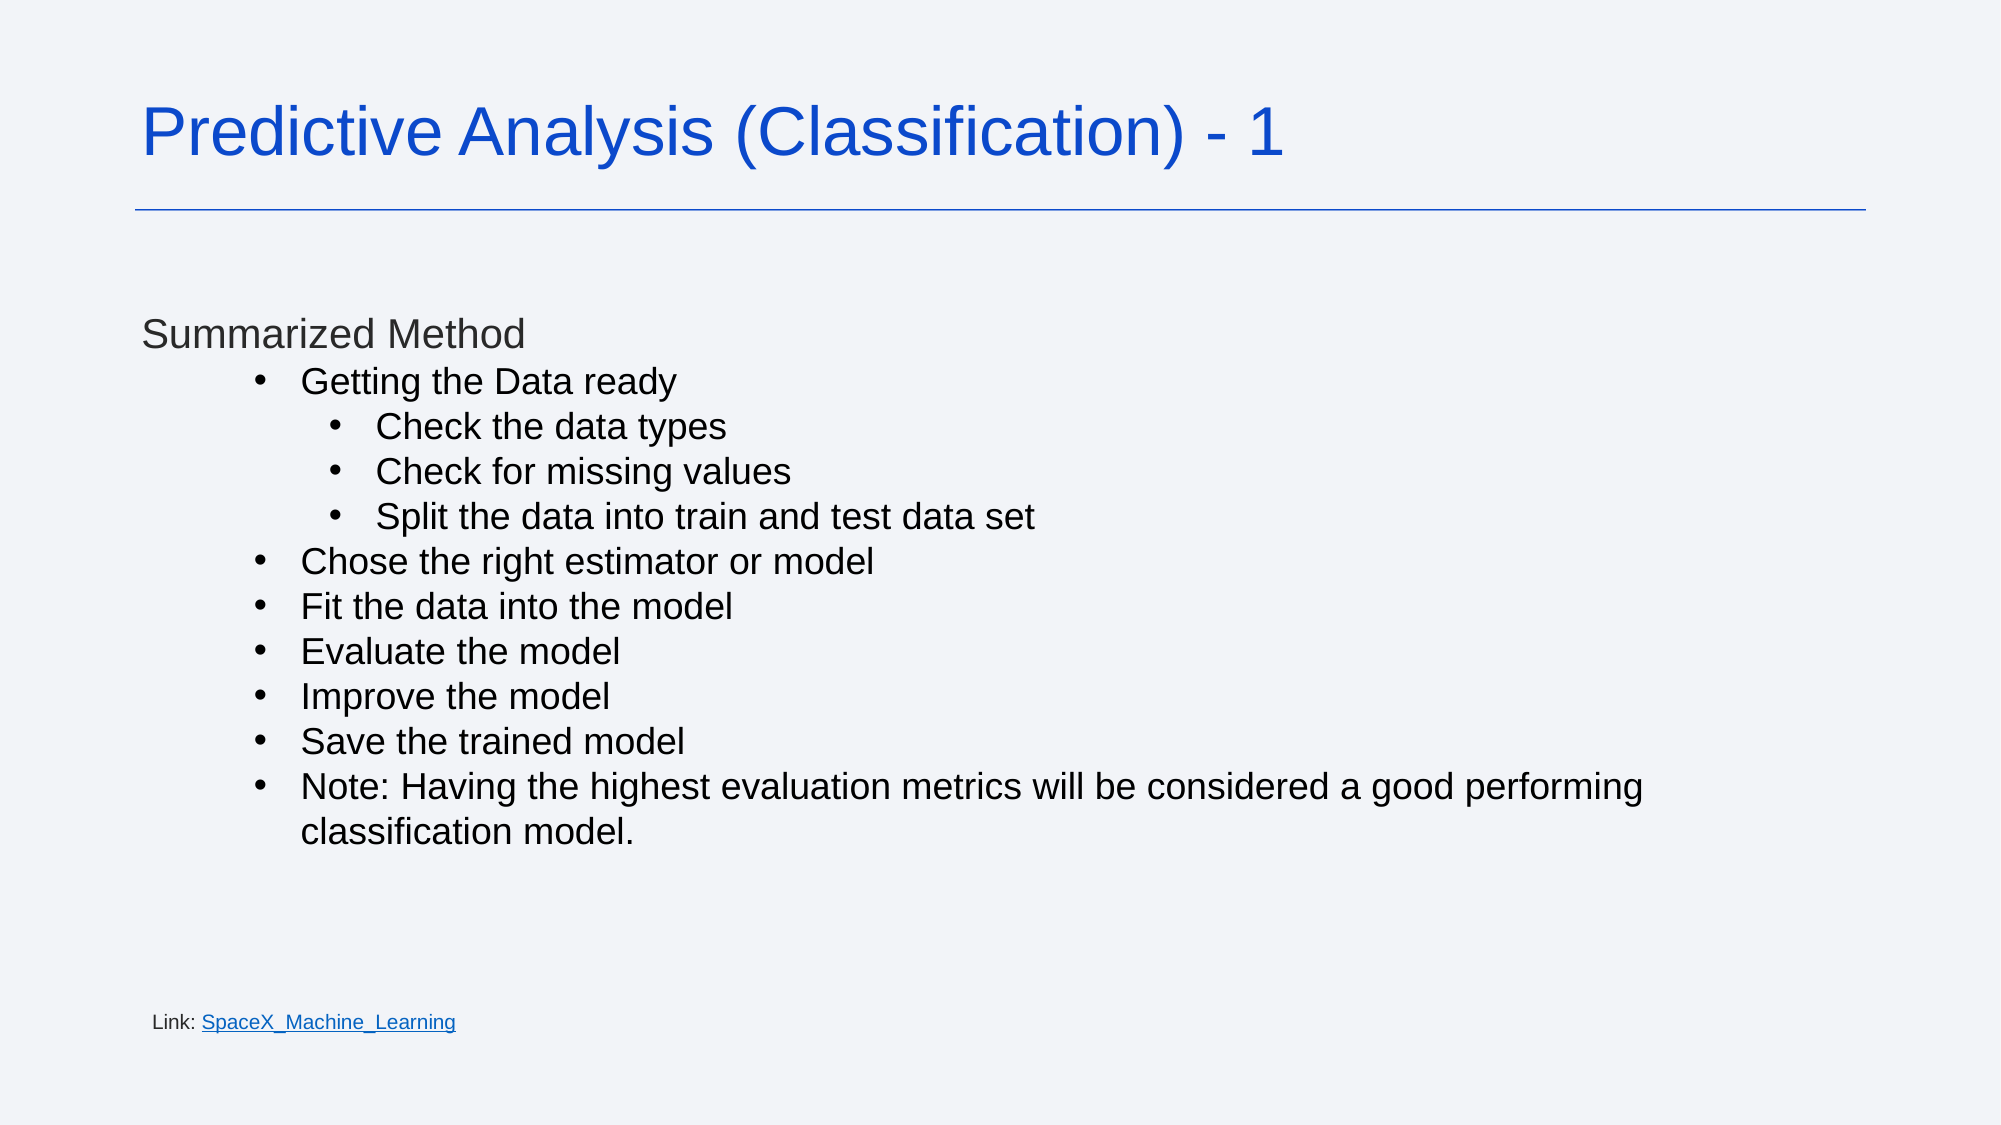

Predictive Analysis (Classification) - 1
Summarized Method
Getting the Data ready
Check the data types
Check for missing values
Split the data into train and test data set
Chose the right estimator or model
Fit the data into the model
Evaluate the model
Improve the model
Save the trained model
Note: Having the highest evaluation metrics will be considered a good performing classification model.
Link: SpaceX_Machine_Learning